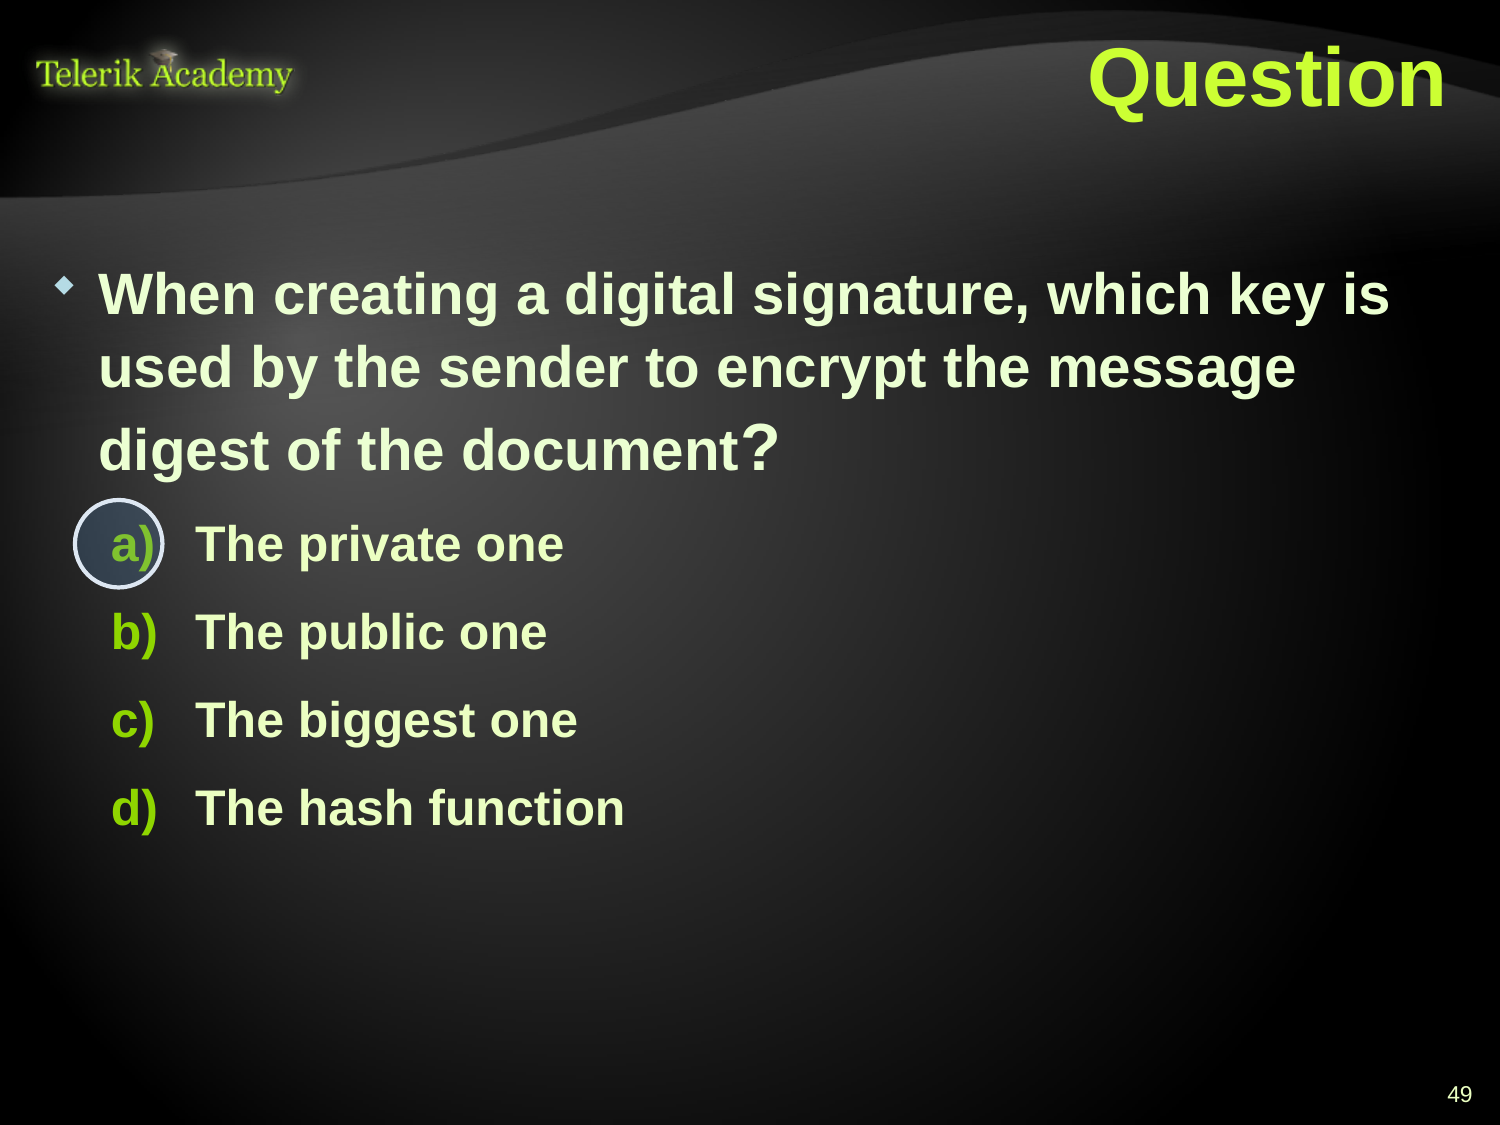

# Question

When creating a digital signature, which key is used by the sender to encrypt the message digest of the document?
The private one
The public one
The biggest one
The hash function

49